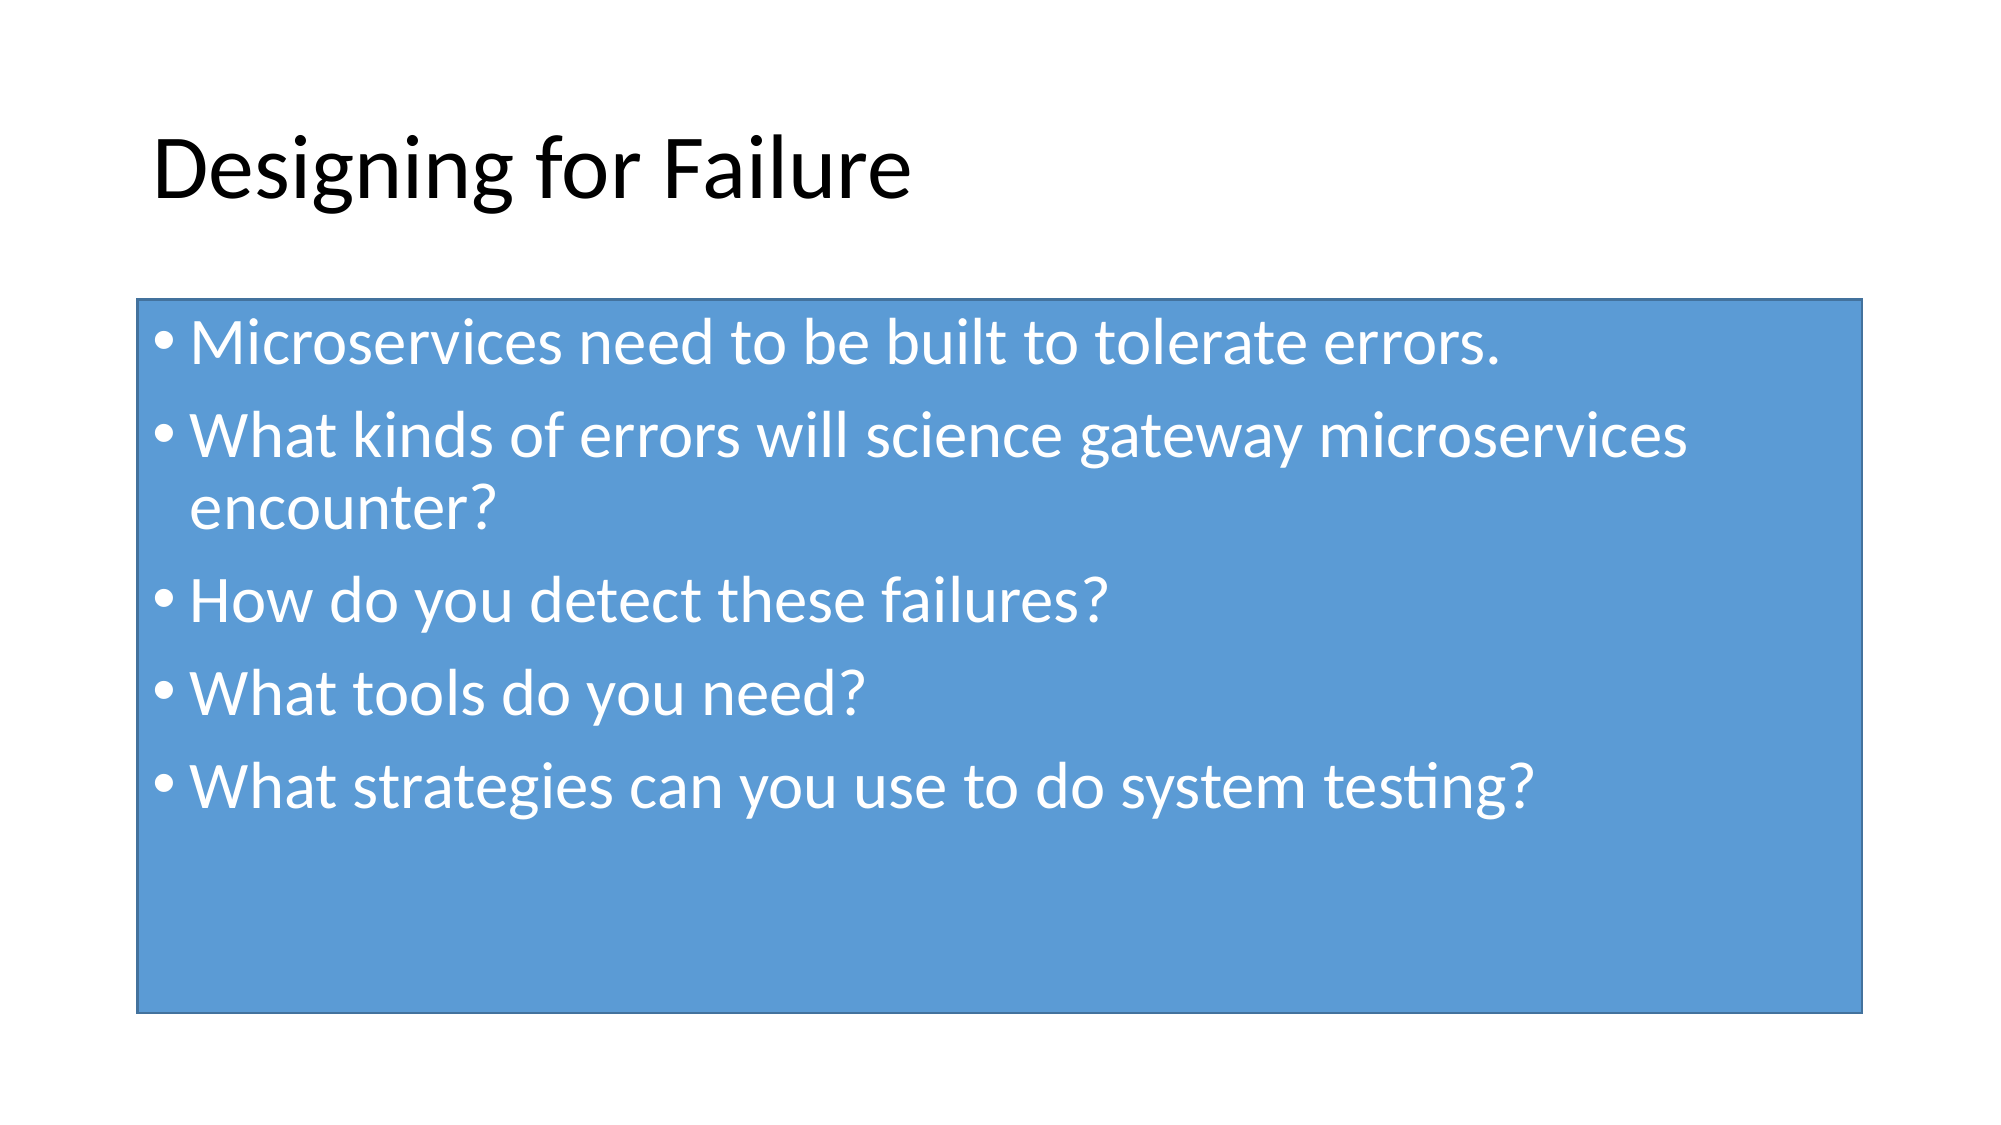

# Designing for Failure
Microservices need to be built to tolerate errors.
What kinds of errors will science gateway microservices encounter?
How do you detect these failures?
What tools do you need?
What strategies can you use to do system testing?